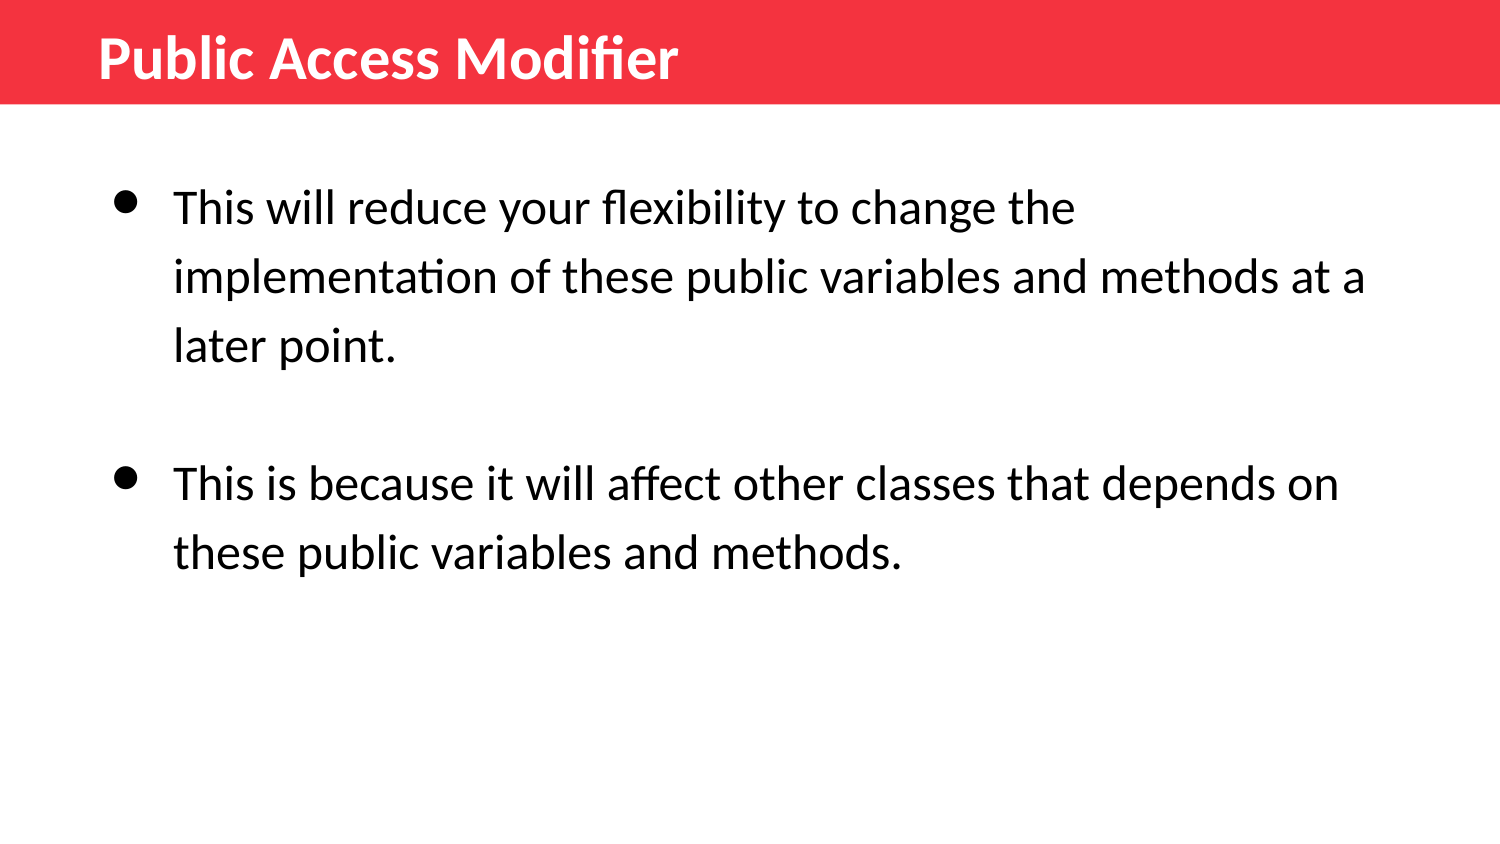

Public Access Modifier

This will reduce your flexibility to change the implementation of these public variables and methods at a later point.

This is because it will affect other classes that depends on these public variables and methods.